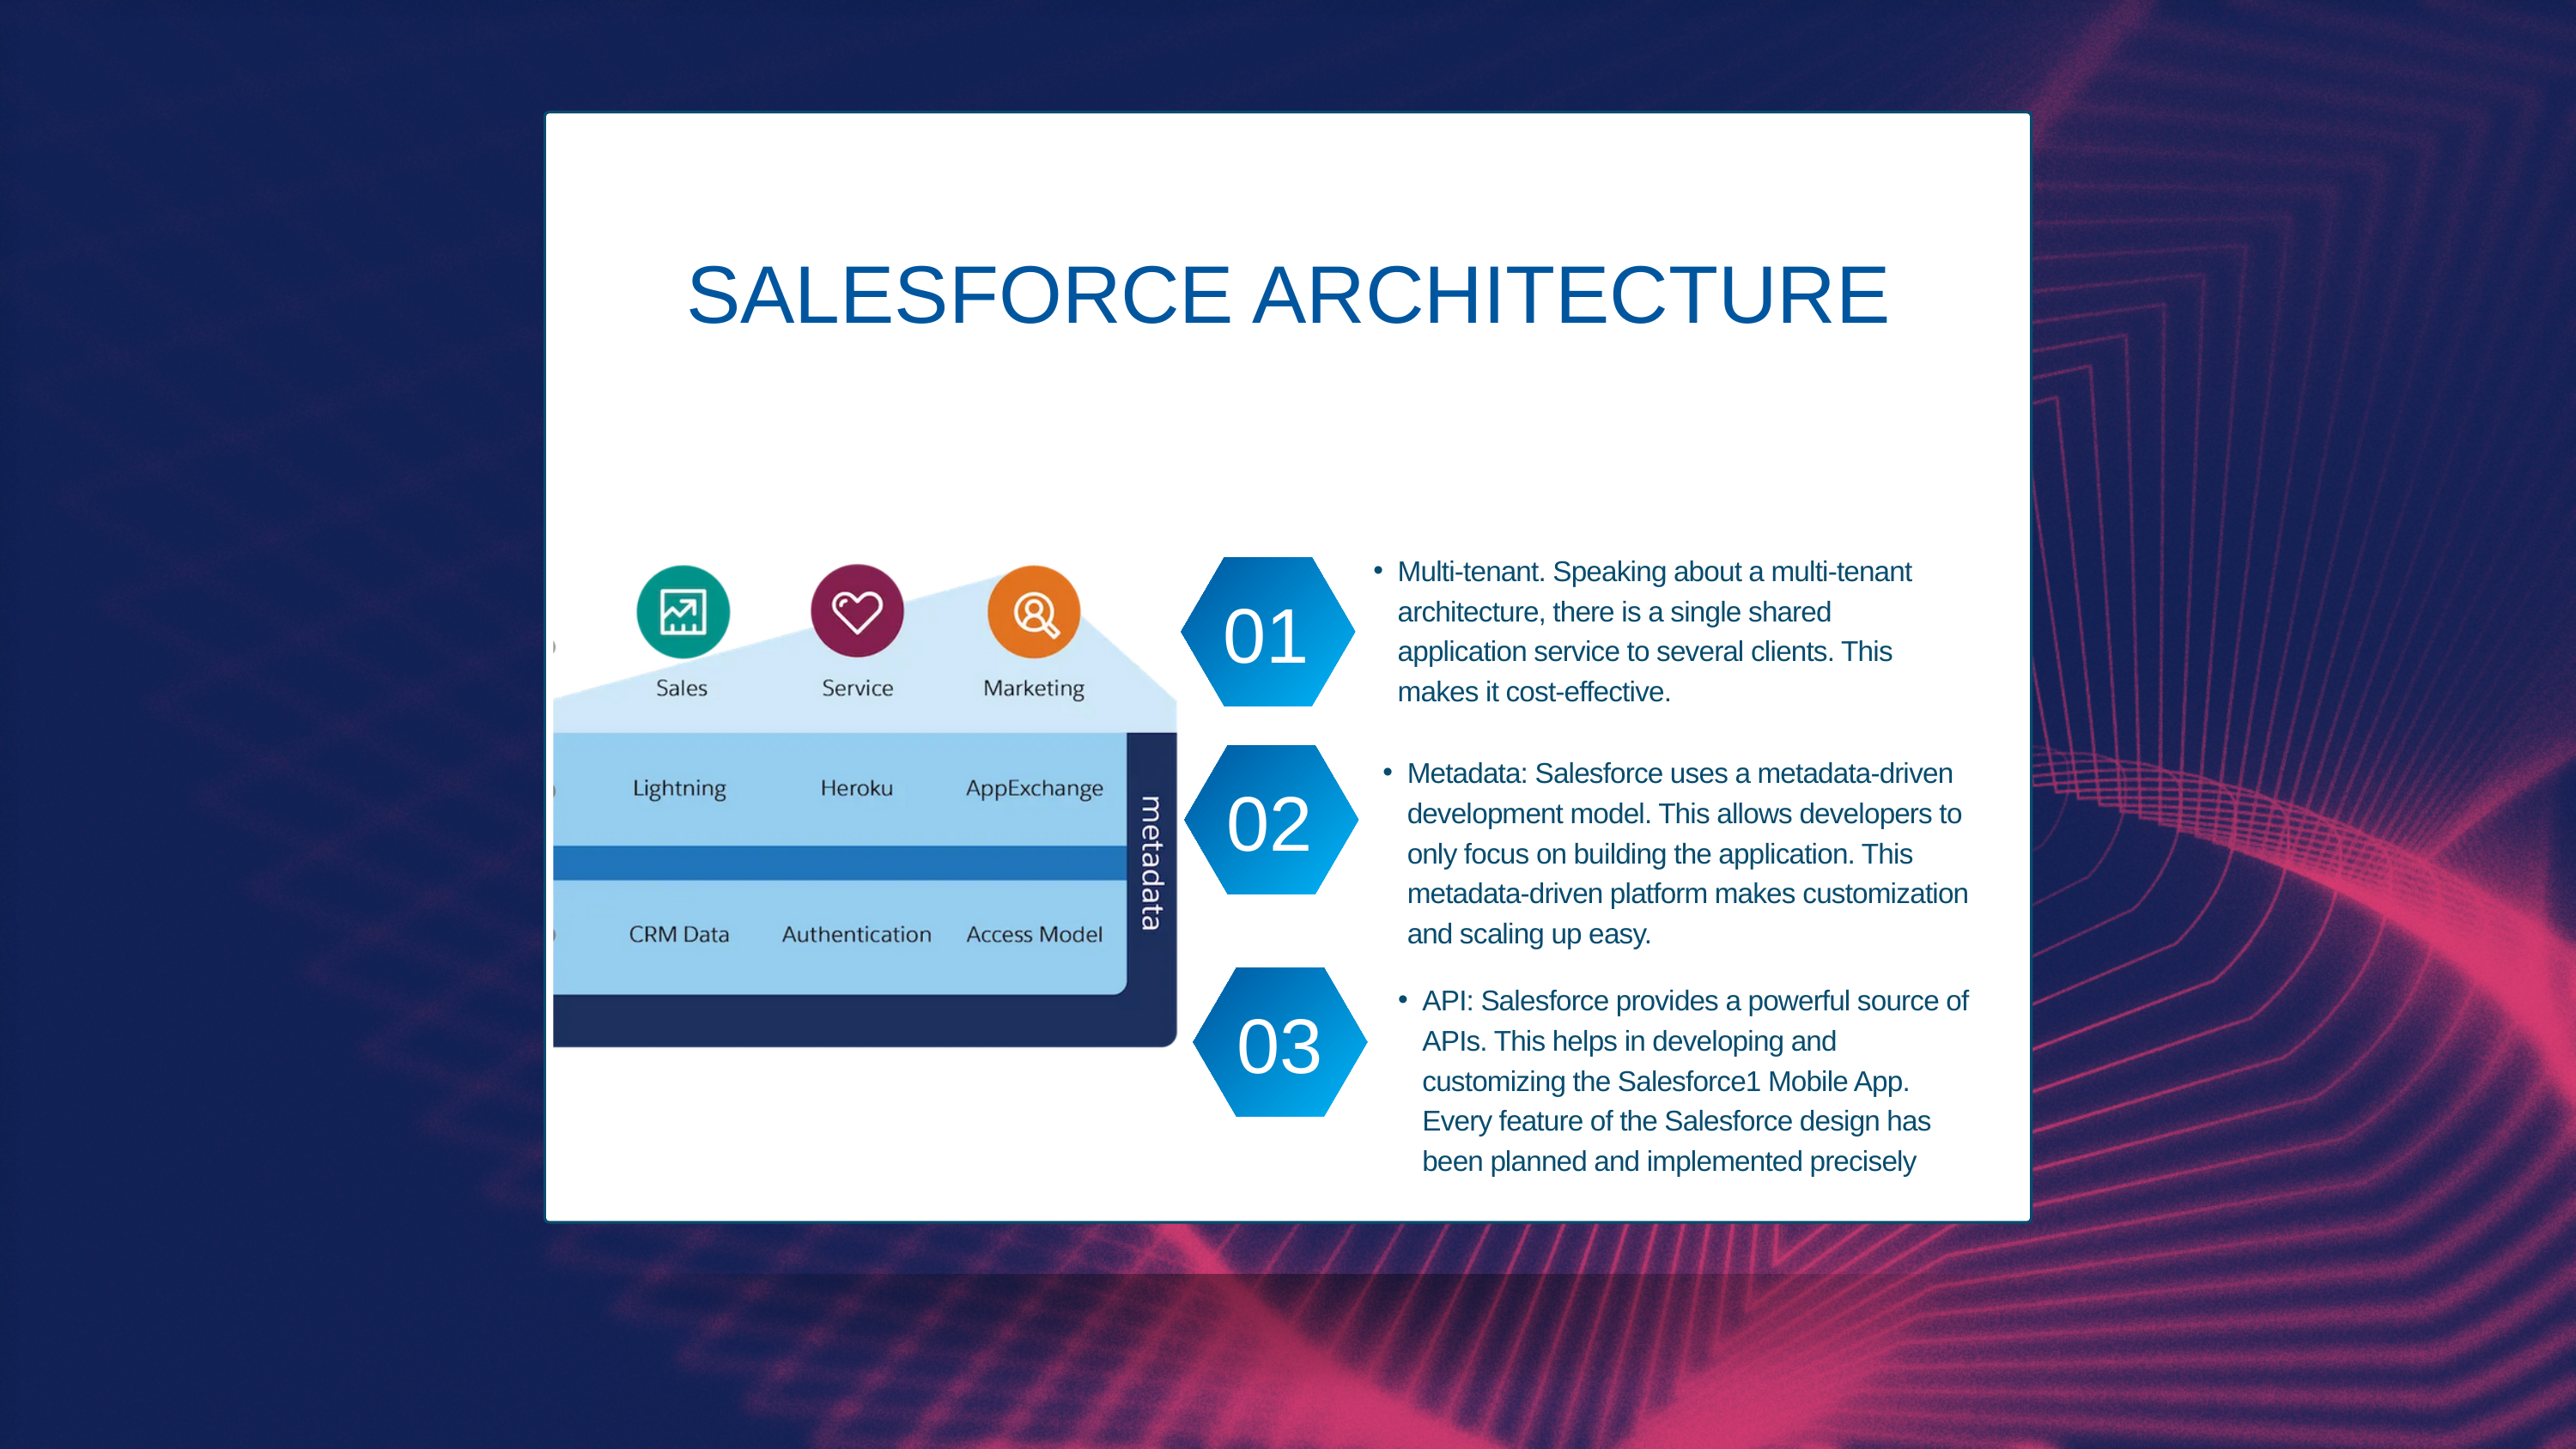

SALESFORCE ARCHITECTURE

Multi-tenant. Speaking about a multi-tenant architecture, there is a single shared application service to several clients. This makes it cost-effective.

01

Metadata: Salesforce uses a metadata-driven development model. This allows developers to only focus on building the application. This metadata-driven platform makes customization and scaling up easy.
02

API: Salesforce provides a powerful source of APIs. This helps in developing and customizing the Salesforce1 Mobile App. Every feature of the Salesforce design has been planned and implemented precisely
03